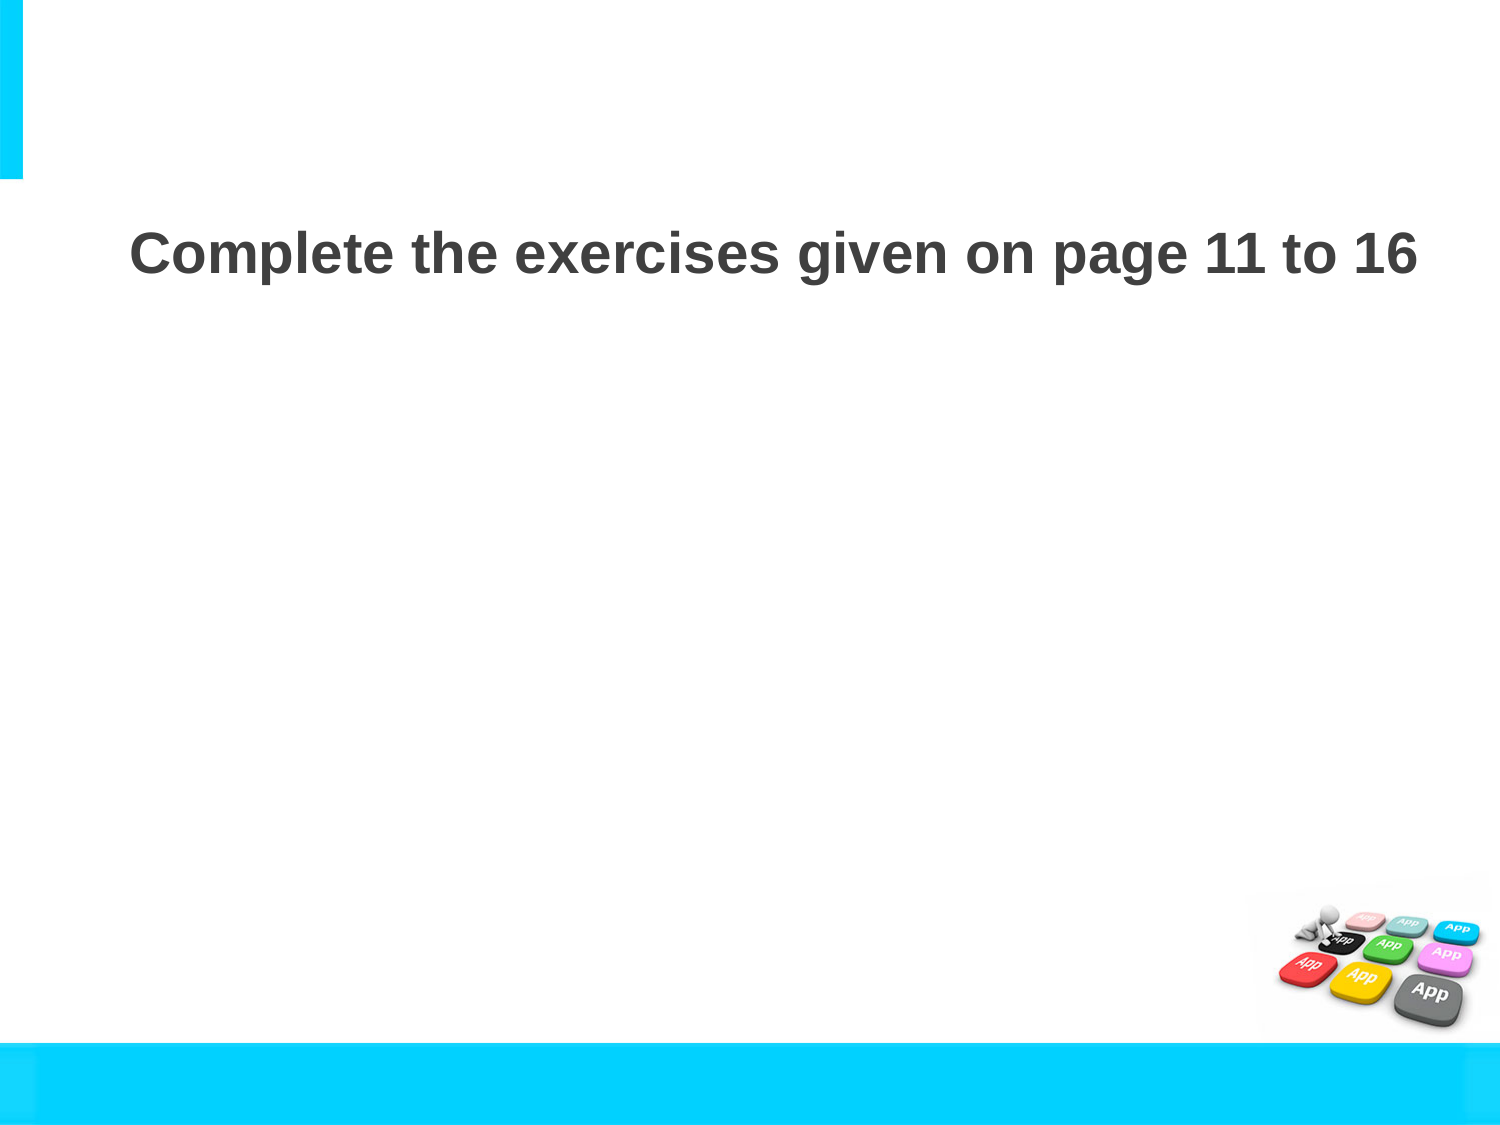

Complete the exercises given on page 11 to 16